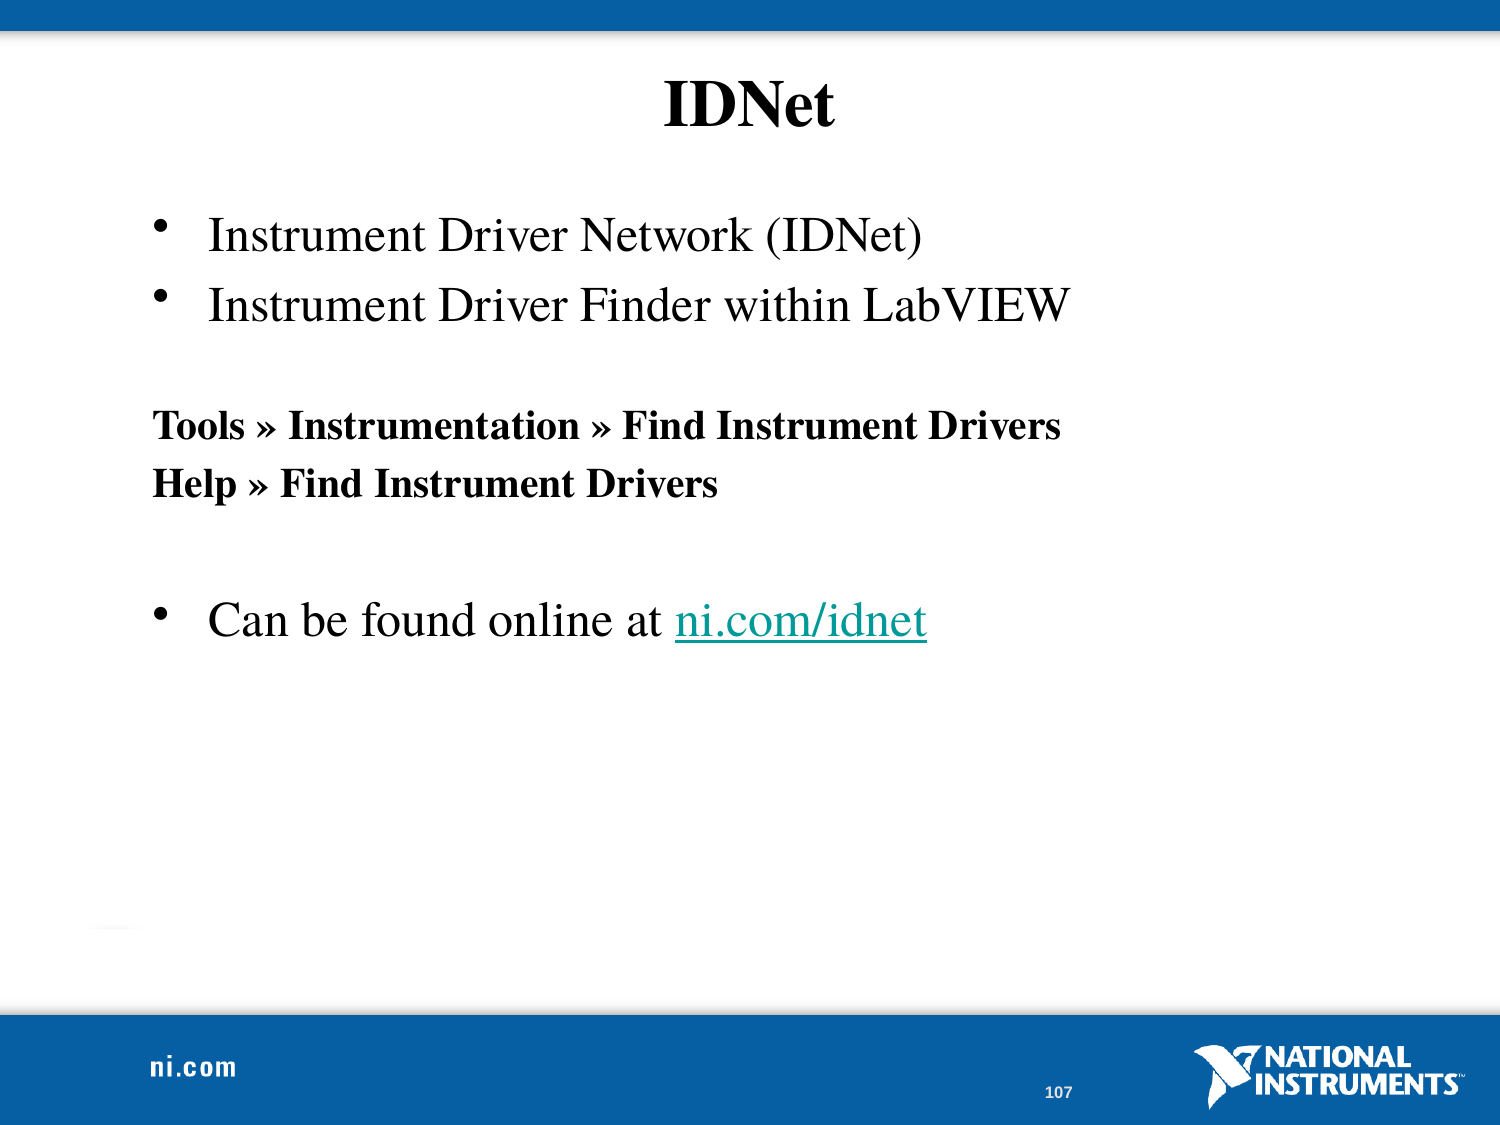

# IDNet
Instrument Driver Network (IDNet)
Instrument Driver Finder within LabVIEW

Tools » Instrumentation » Find Instrument Drivers
Help » Find Instrument Drivers

Can be found online at ni.com/idnet